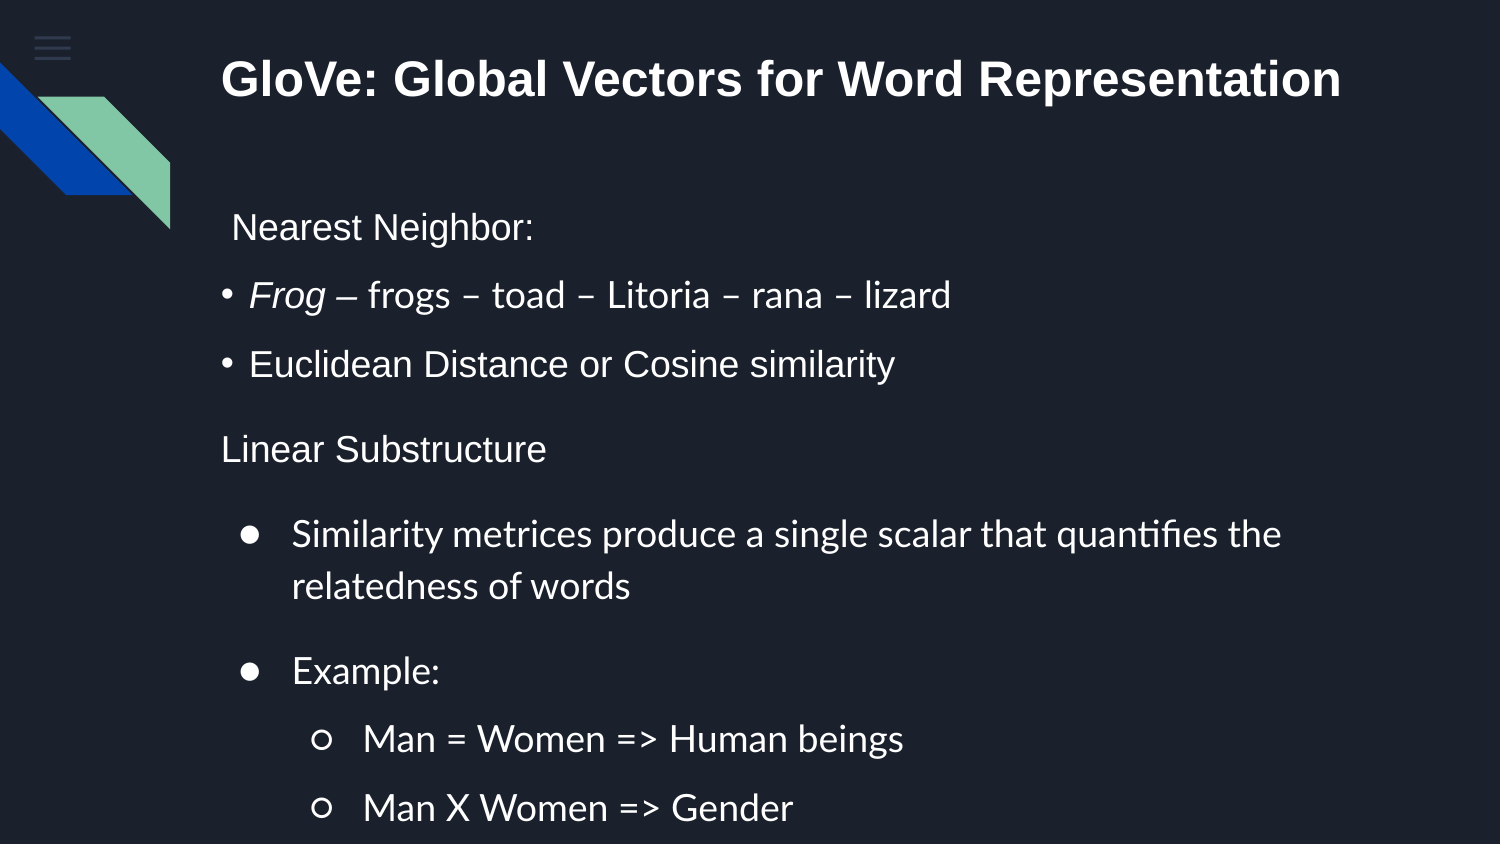

GloVe: Global Vectors for Word Representation
 Nearest Neighbor:
Frog – frogs – toad – Litoria – rana – lizard
Euclidean Distance or Cosine similarity
Linear Substructure
Similarity metrices produce a single scalar that quantifies the relatedness of words
Example:
Man = Women => Human beings
Man X Women => Gender